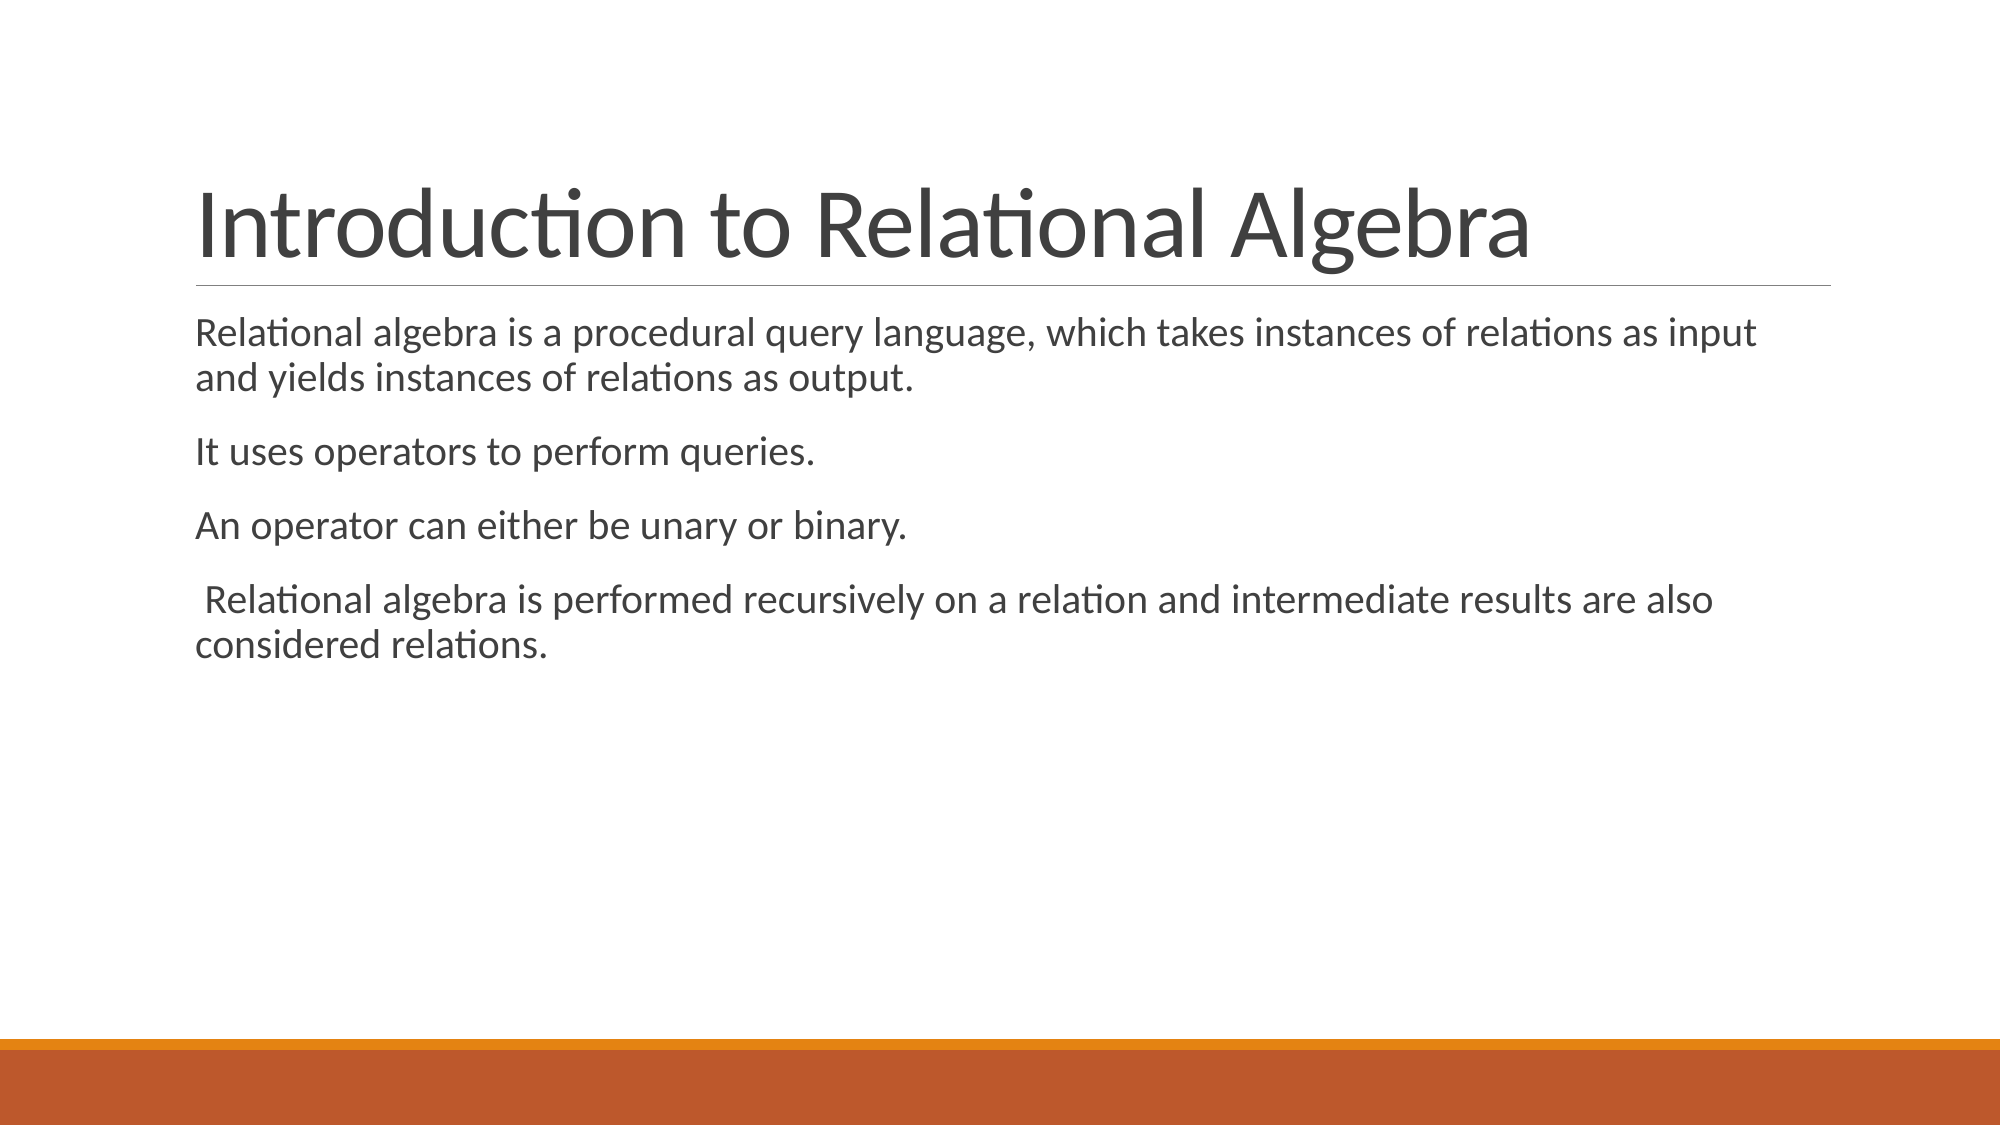

# Introduction to Relational Algebra
Relational algebra is a procedural query language, which takes instances of relations as input and yields instances of relations as output.
It uses operators to perform queries.
An operator can either be unary or binary.
 Relational algebra is performed recursively on a relation and intermediate results are also considered relations.